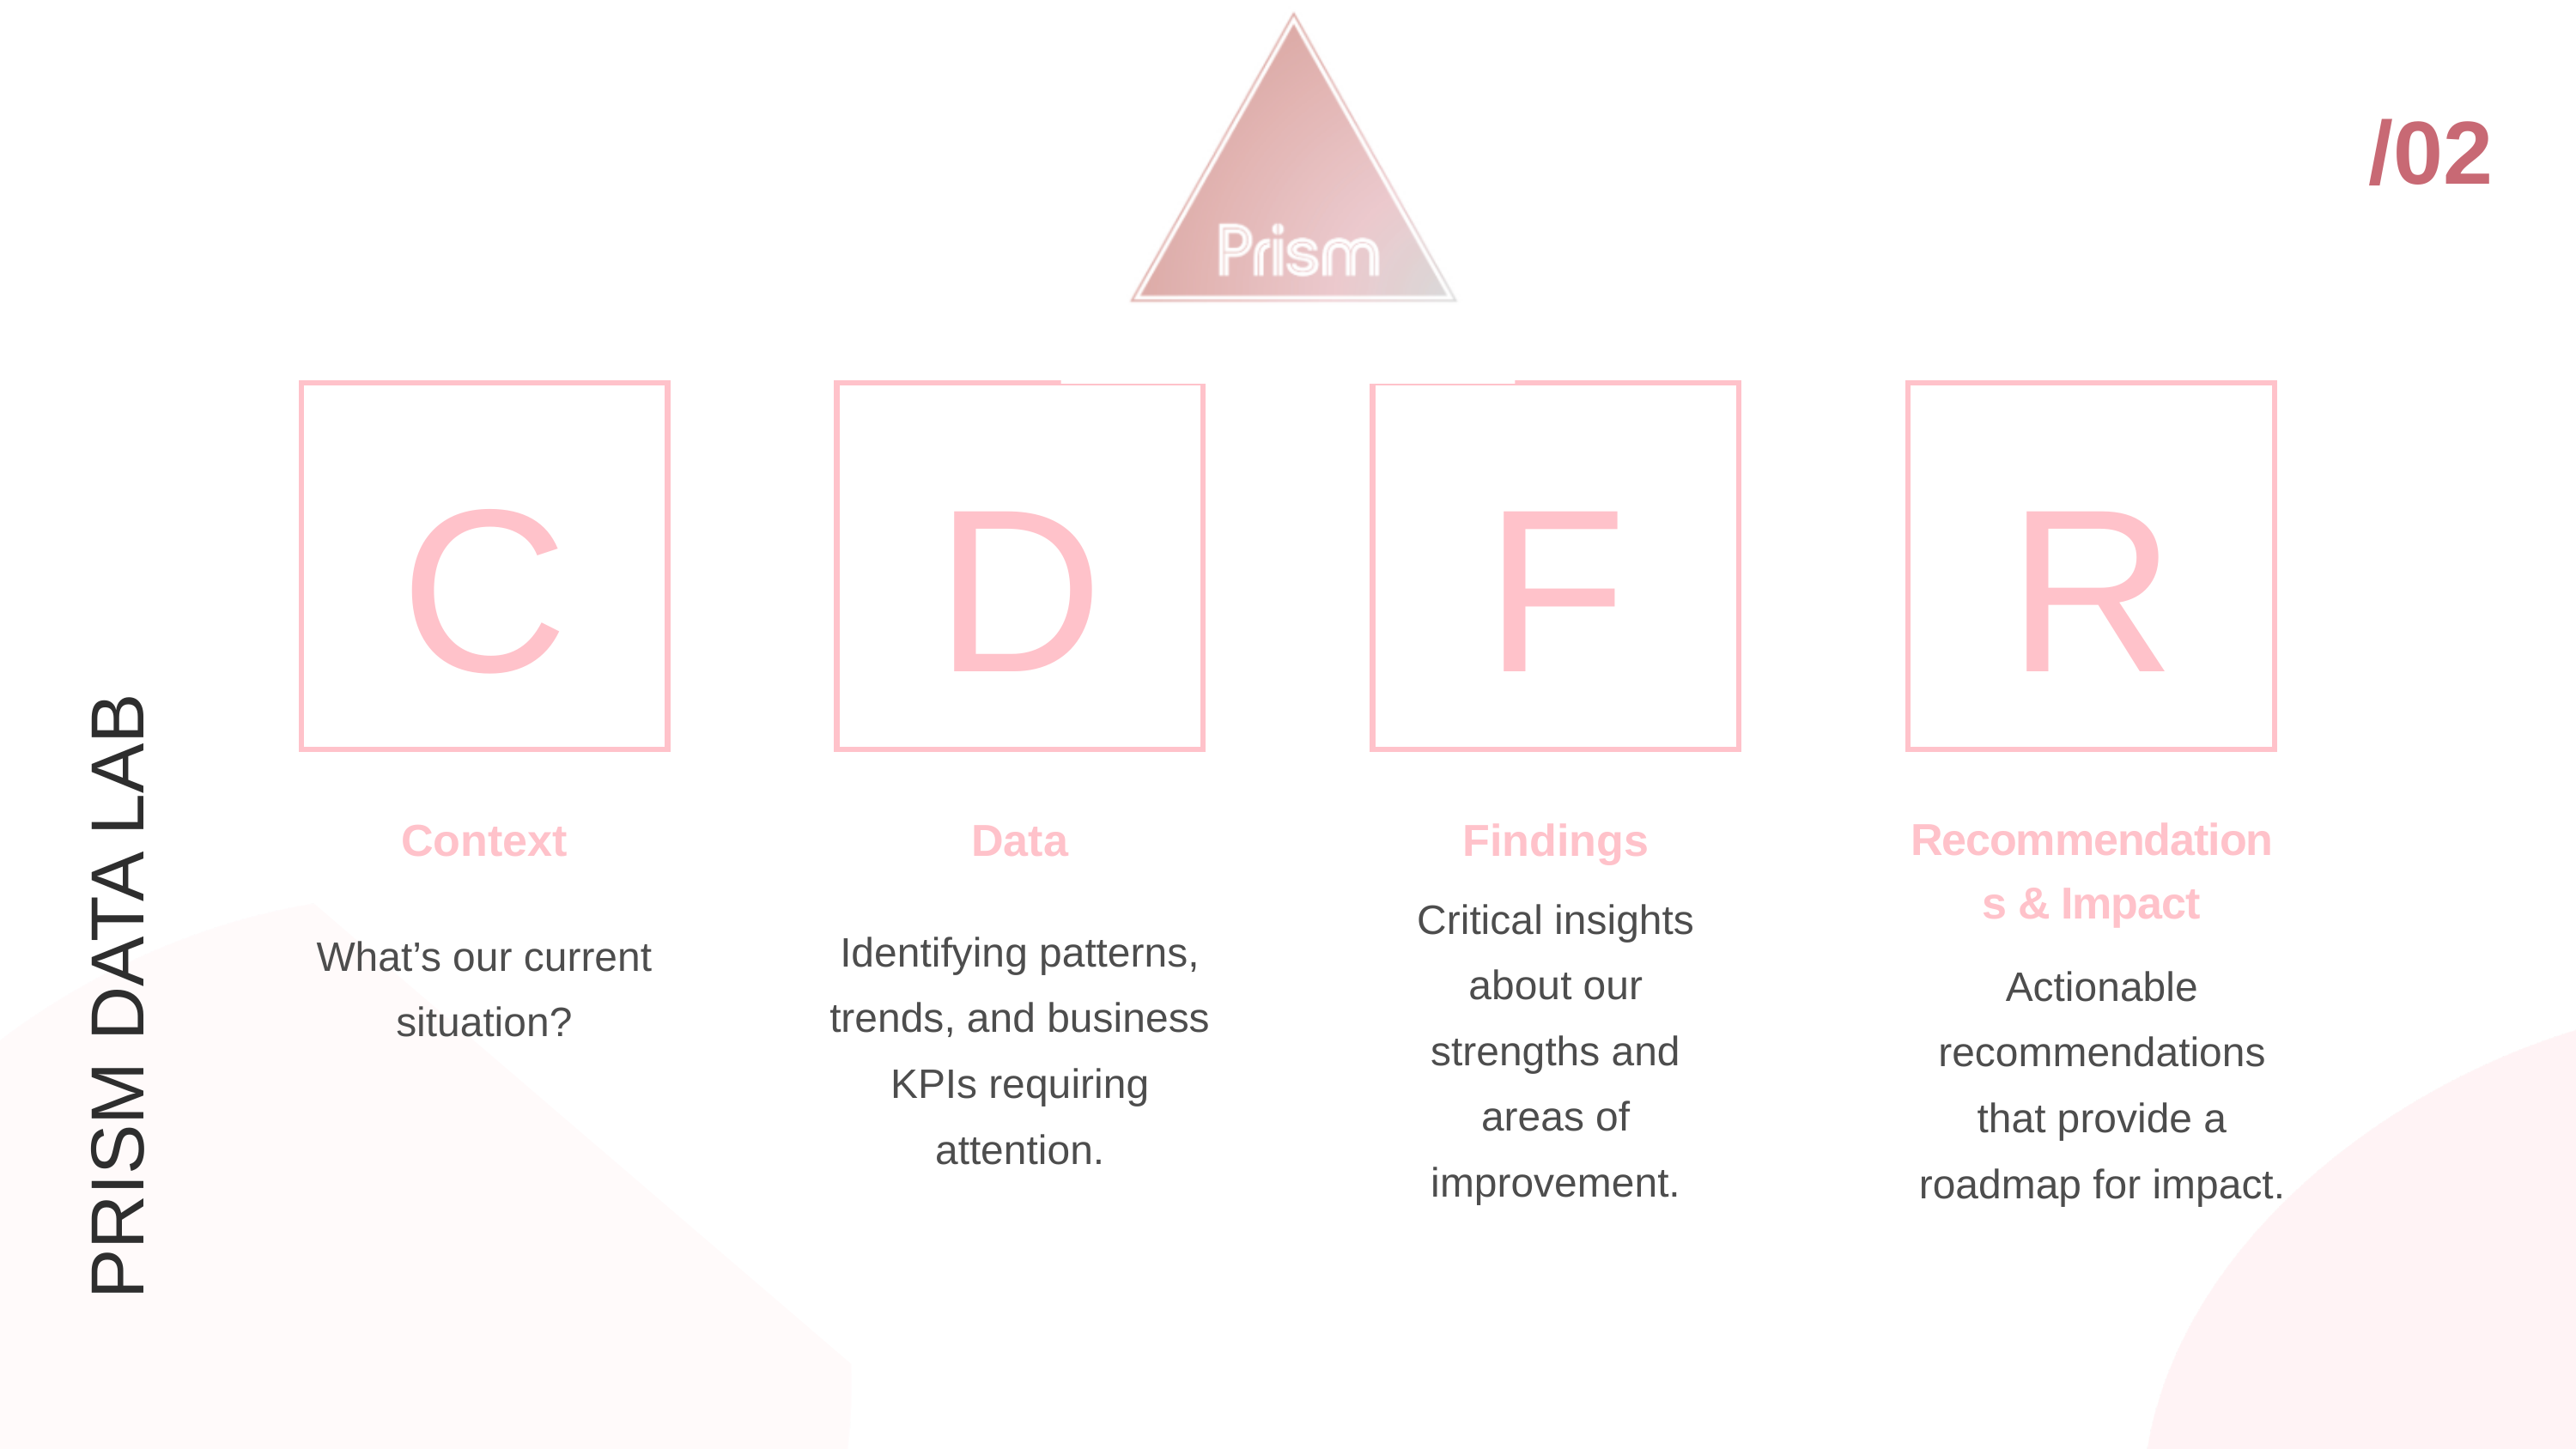

/02

C
D
F
R
Context
Data
Findings
Recommendations & Impact
Critical insights about our strengths and areas of improvement.
Identifying patterns, trends, and business KPIs requiring attention.
What’s our current situation?

Actionable recommendations that provide a roadmap for impact.
PRISM DATA LAB